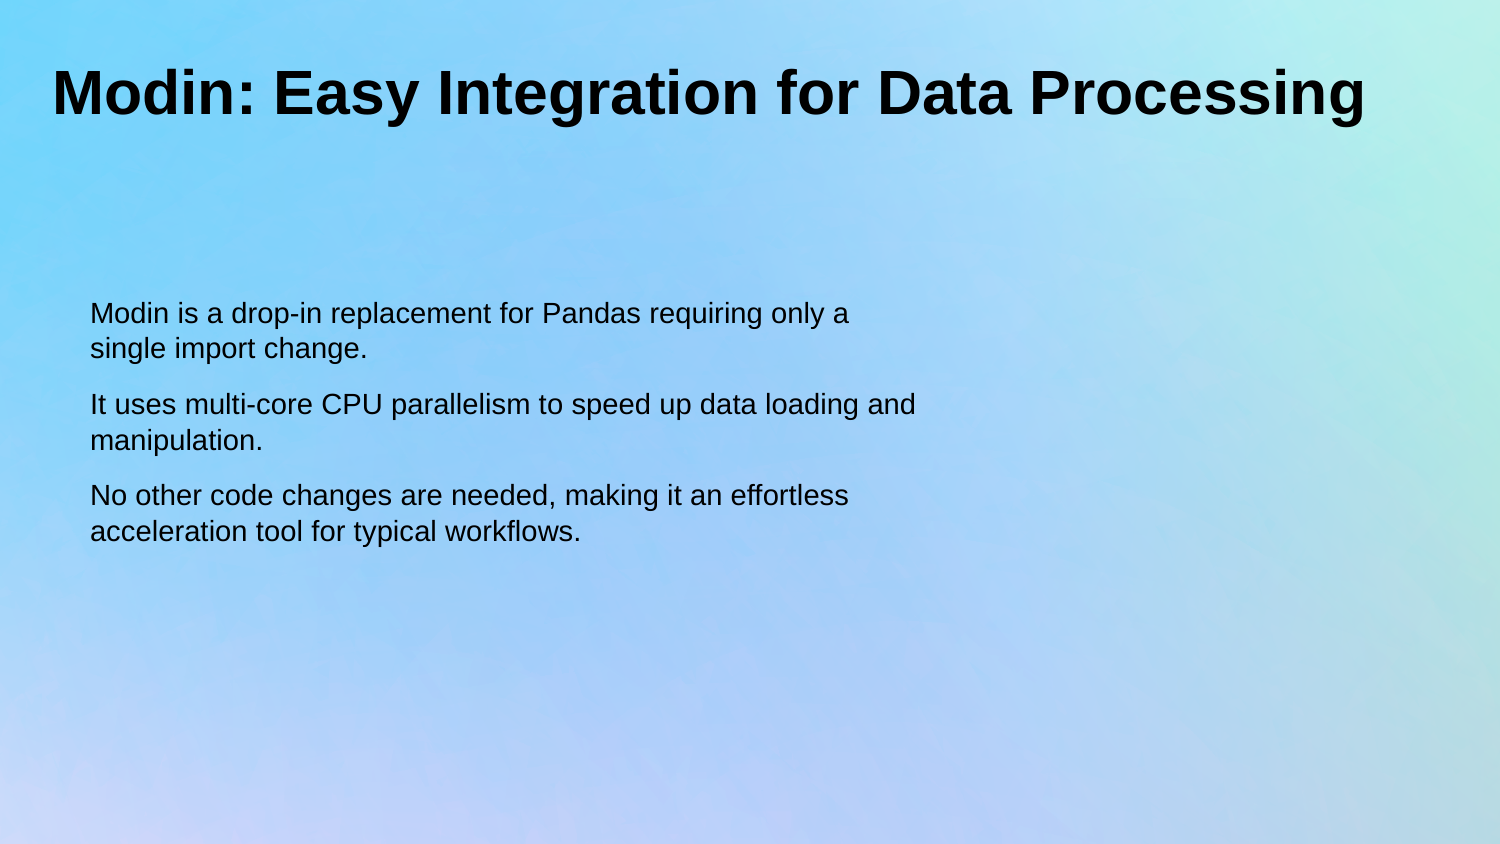

# Modin: Easy Integration for Data Processing
Modin is a drop-in replacement for Pandas requiring only a single import change.
It uses multi-core CPU parallelism to speed up data loading and manipulation.
No other code changes are needed, making it an effortless acceleration tool for typical workflows.